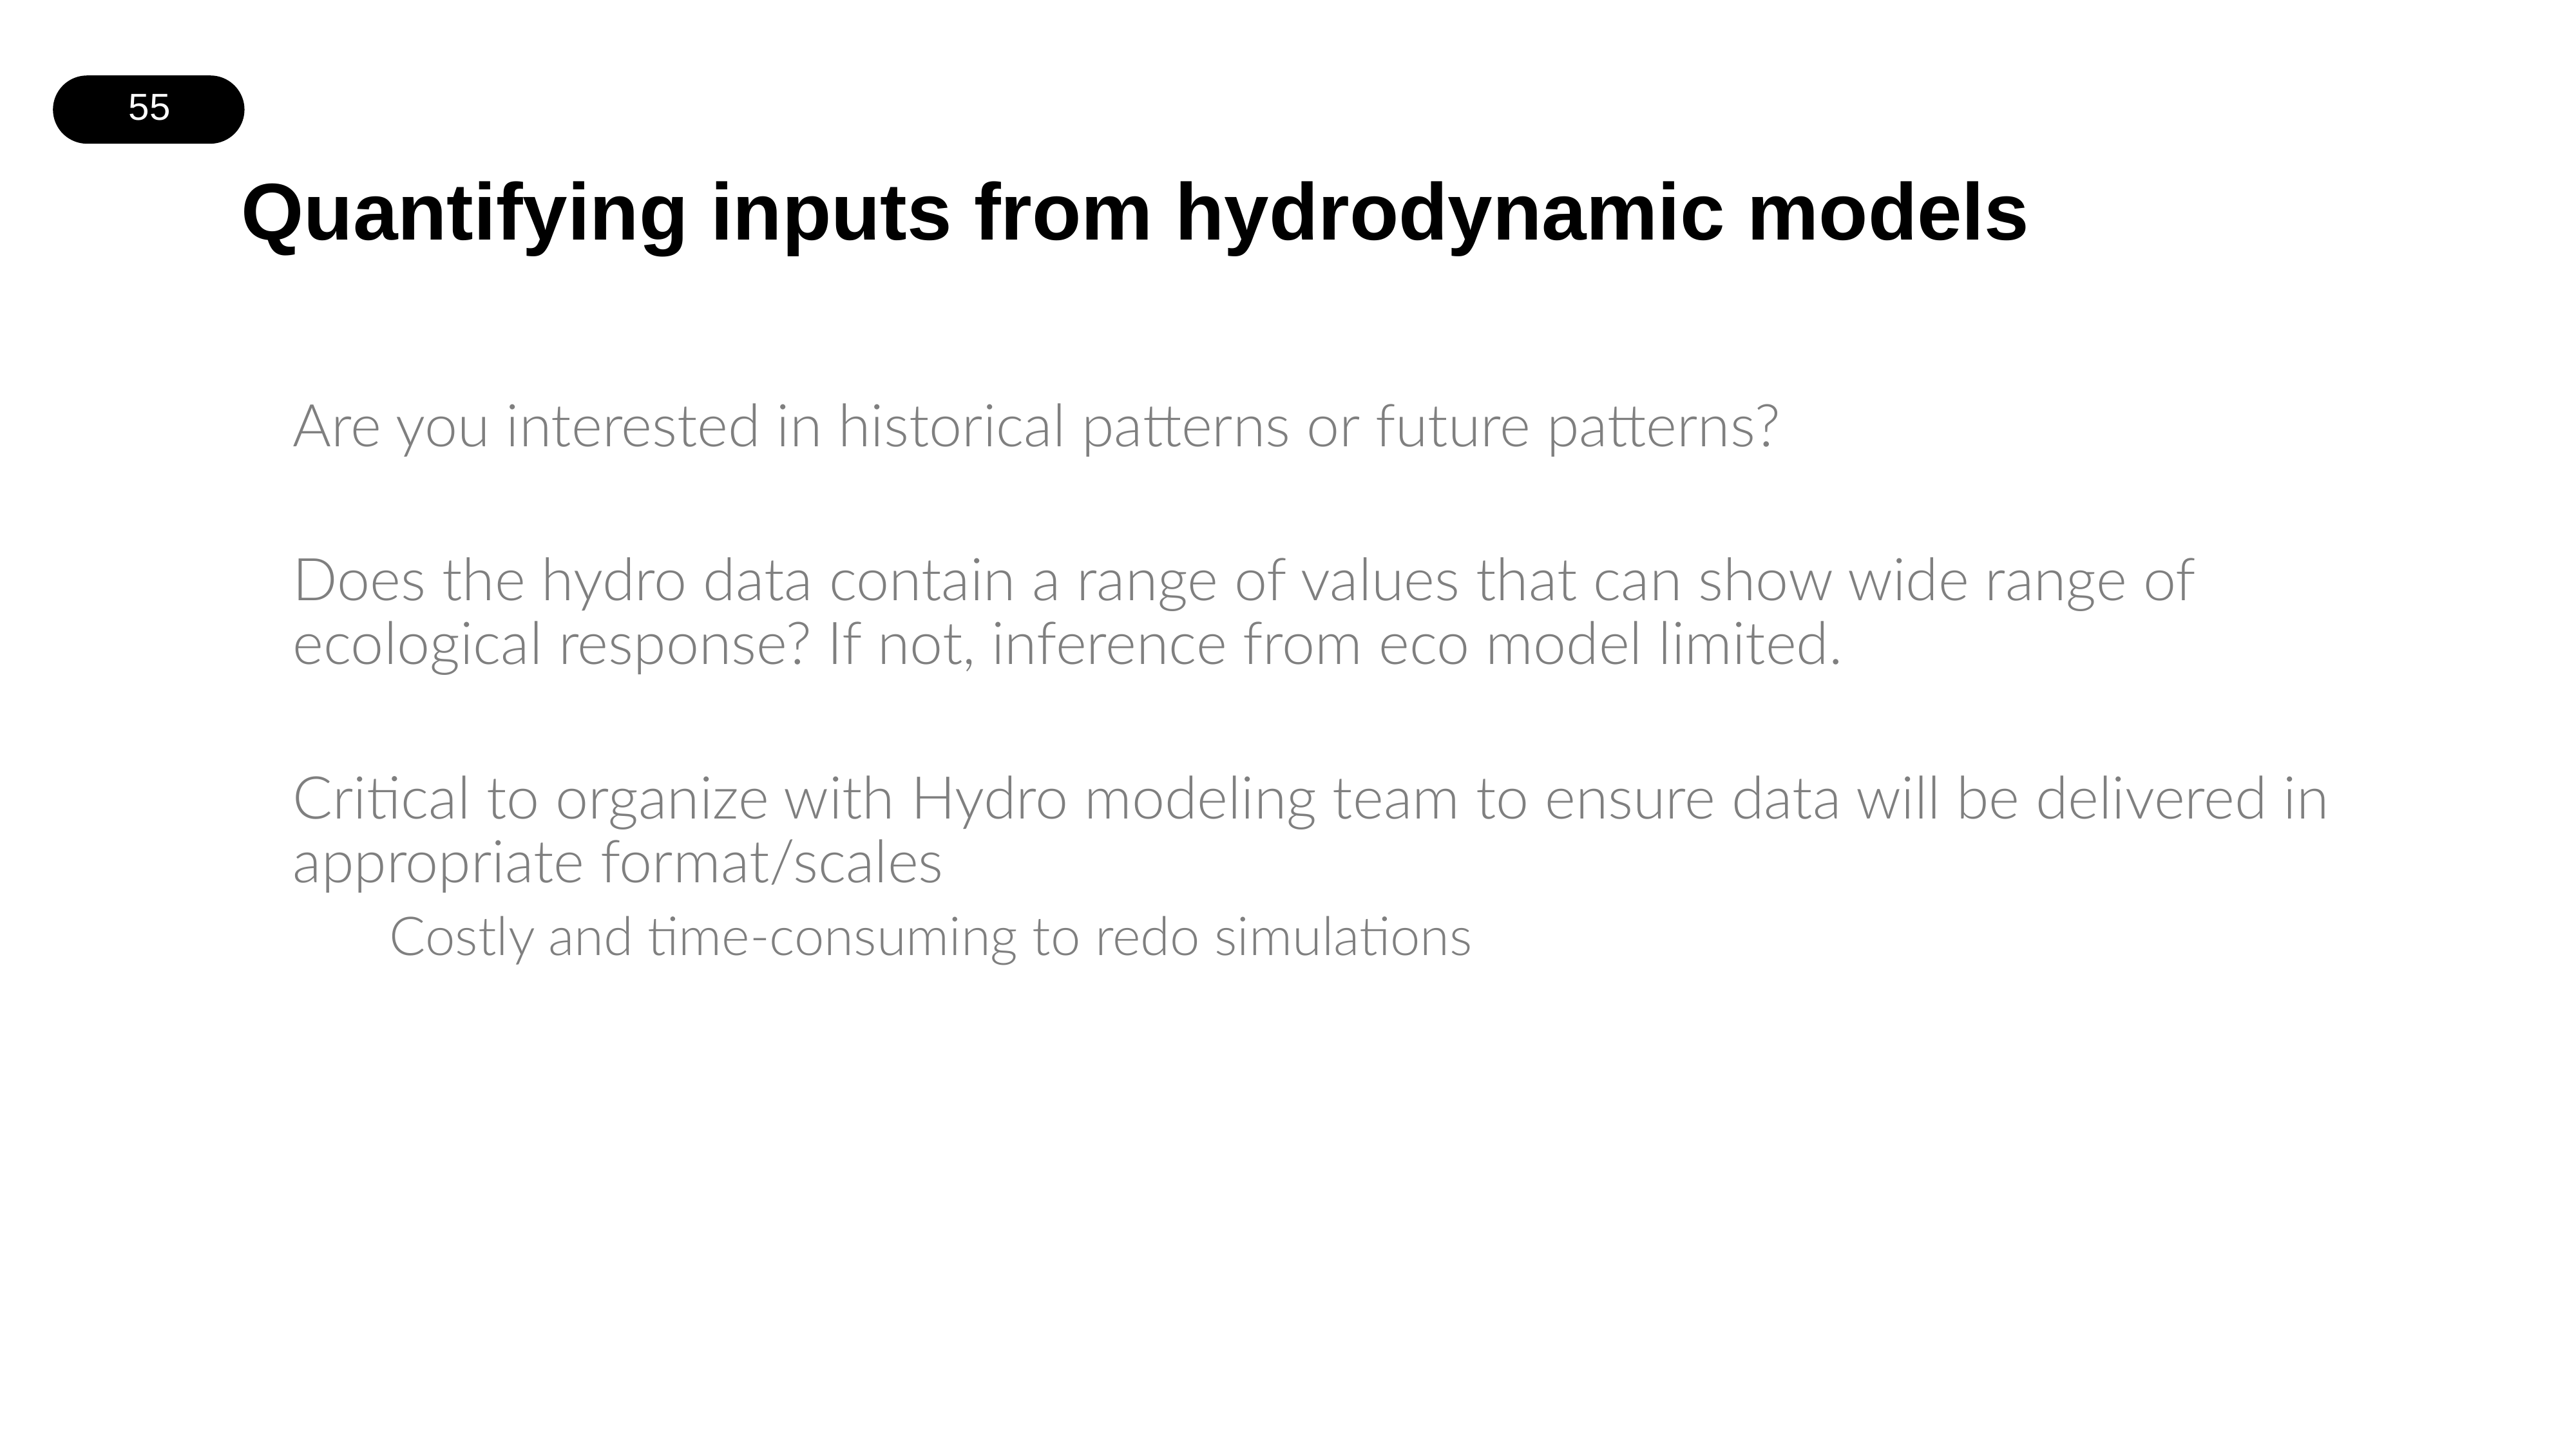

# Quantifying inputs from hydrodynamic models
Are you interested in historical patterns or future patterns?

Does the hydro data contain a range of values that can show wide range of ecological response? If not, inference from eco model limited.

Critical to organize with Hydro modeling team to ensure data will be delivered in appropriate format/scales
Costly and time-consuming to redo simulations